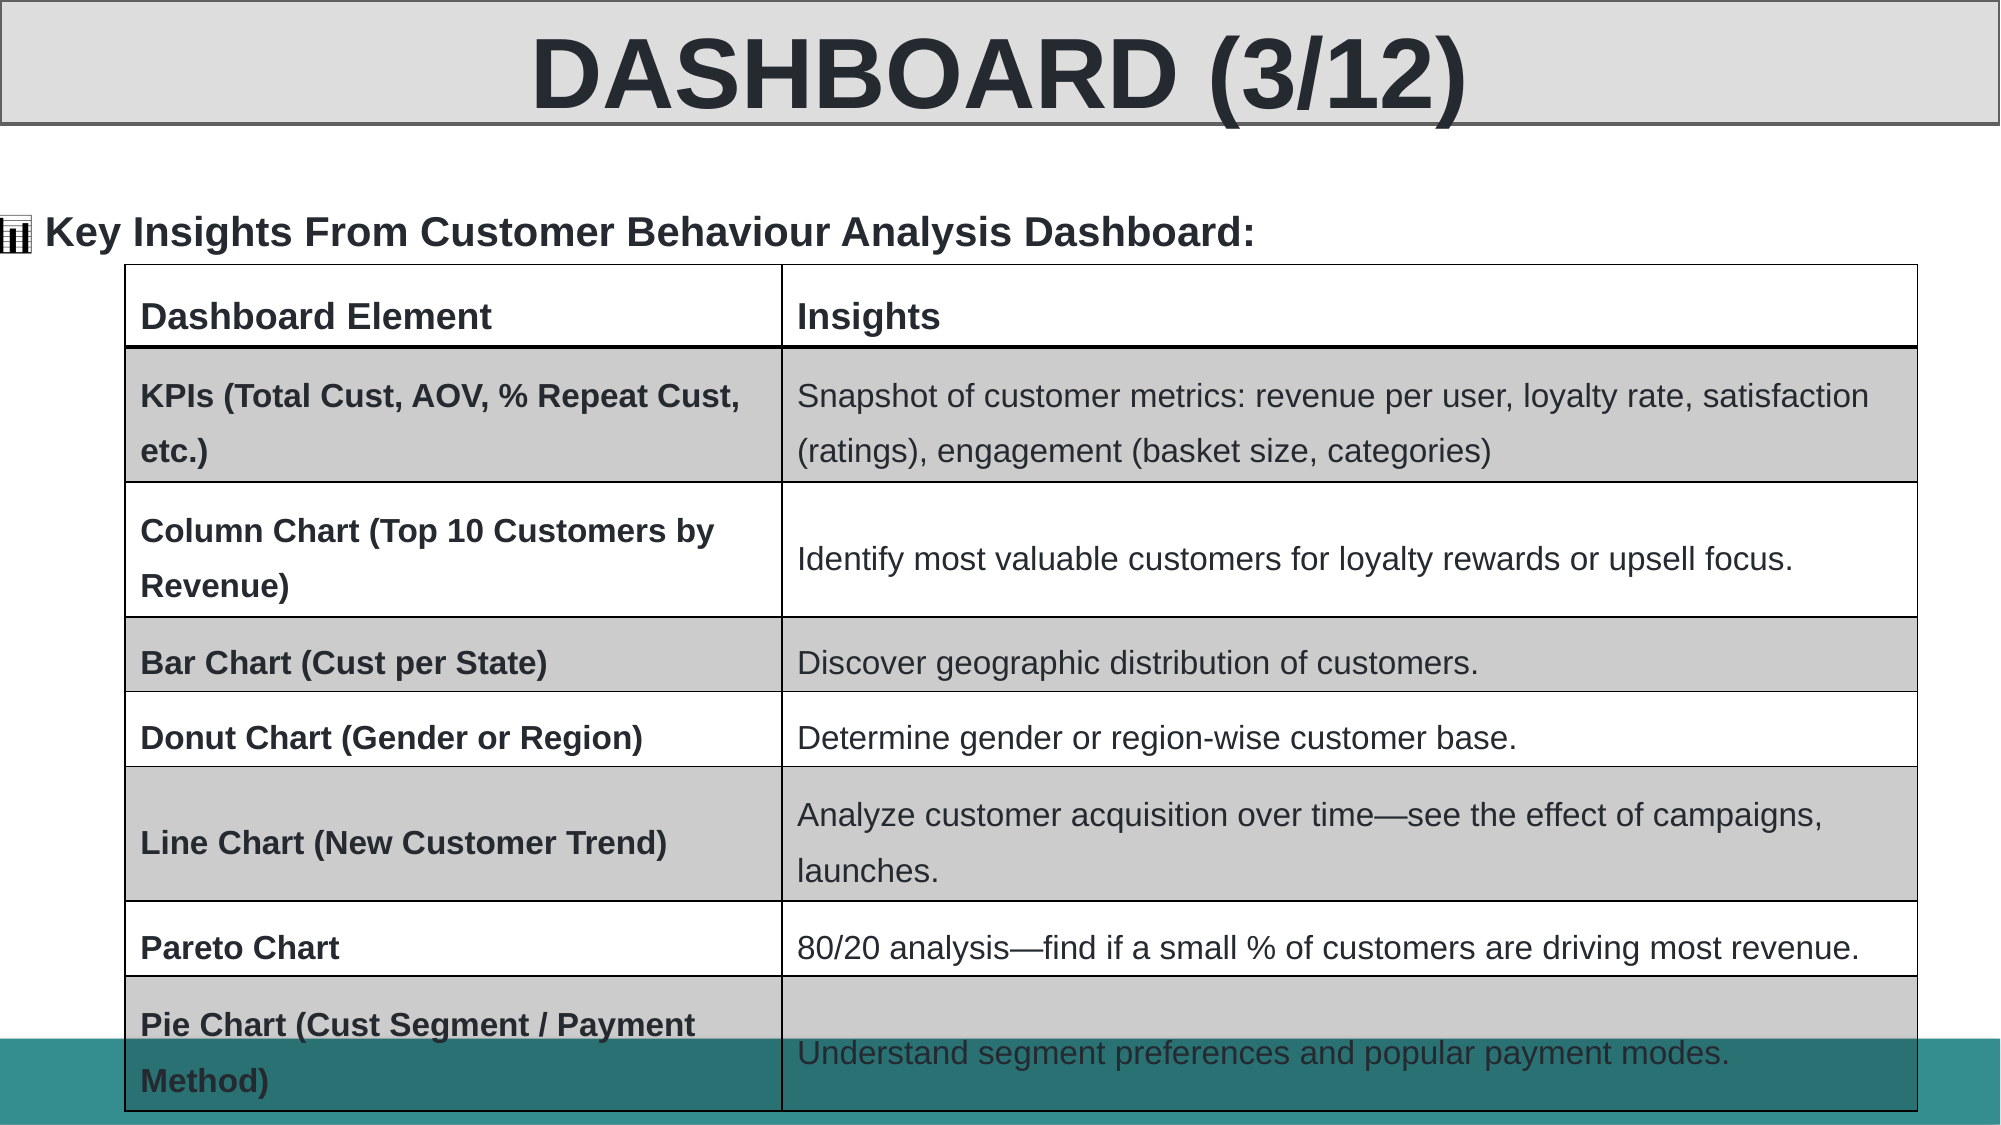

DASHBOARD (3/12)
📊 Key Insights From Customer Behaviour Analysis Dashboard:
| Dashboard Element | Insights |
| --- | --- |
| KPIs (Total Cust, AOV, % Repeat Cust, etc.) | Snapshot of customer metrics: revenue per user, loyalty rate, satisfaction (ratings), engagement (basket size, categories) |
| Column Chart (Top 10 Customers by Revenue) | Identify most valuable customers for loyalty rewards or upsell focus. |
| Bar Chart (Cust per State) | Discover geographic distribution of customers. |
| Donut Chart (Gender or Region) | Determine gender or region-wise customer base. |
| Line Chart (New Customer Trend) | Analyze customer acquisition over time—see the effect of campaigns, launches. |
| Pareto Chart | 80/20 analysis—find if a small % of customers are driving most revenue. |
| Pie Chart (Cust Segment / Payment Method) | Understand segment preferences and popular payment modes. |